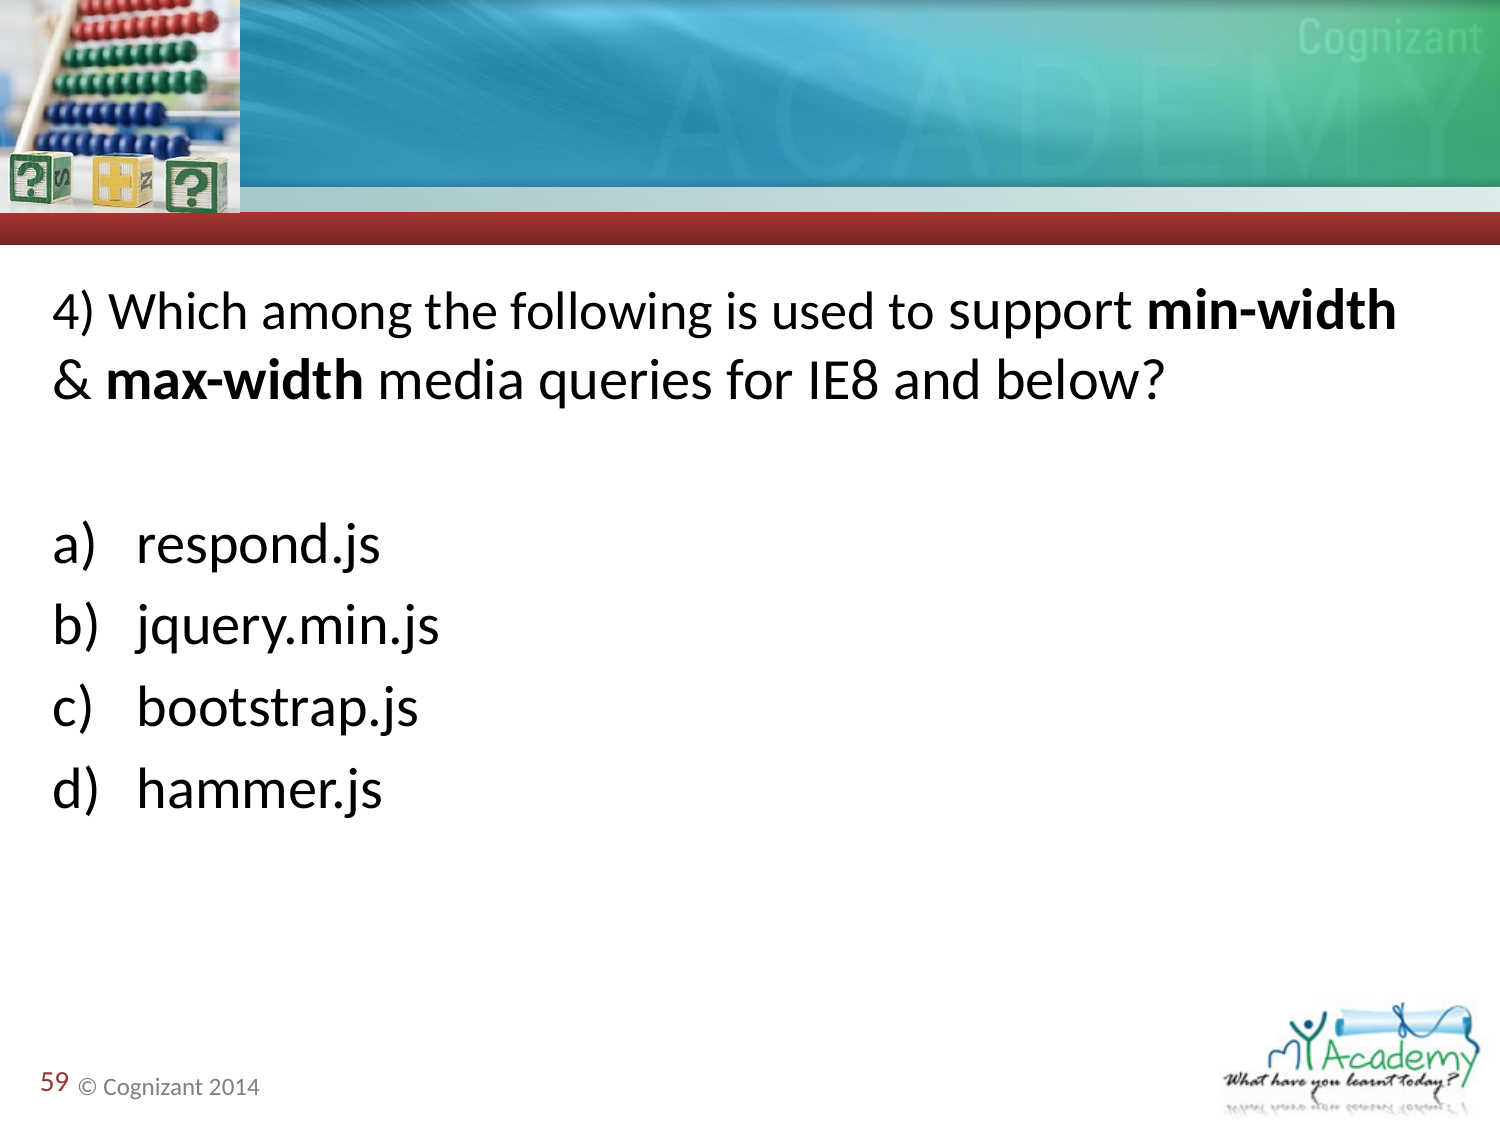

#
4) Which among the following is used to support min-width & max-width media queries for IE8 and below?

respond.js
jquery.min.js
bootstrap.js
hammer.js

59